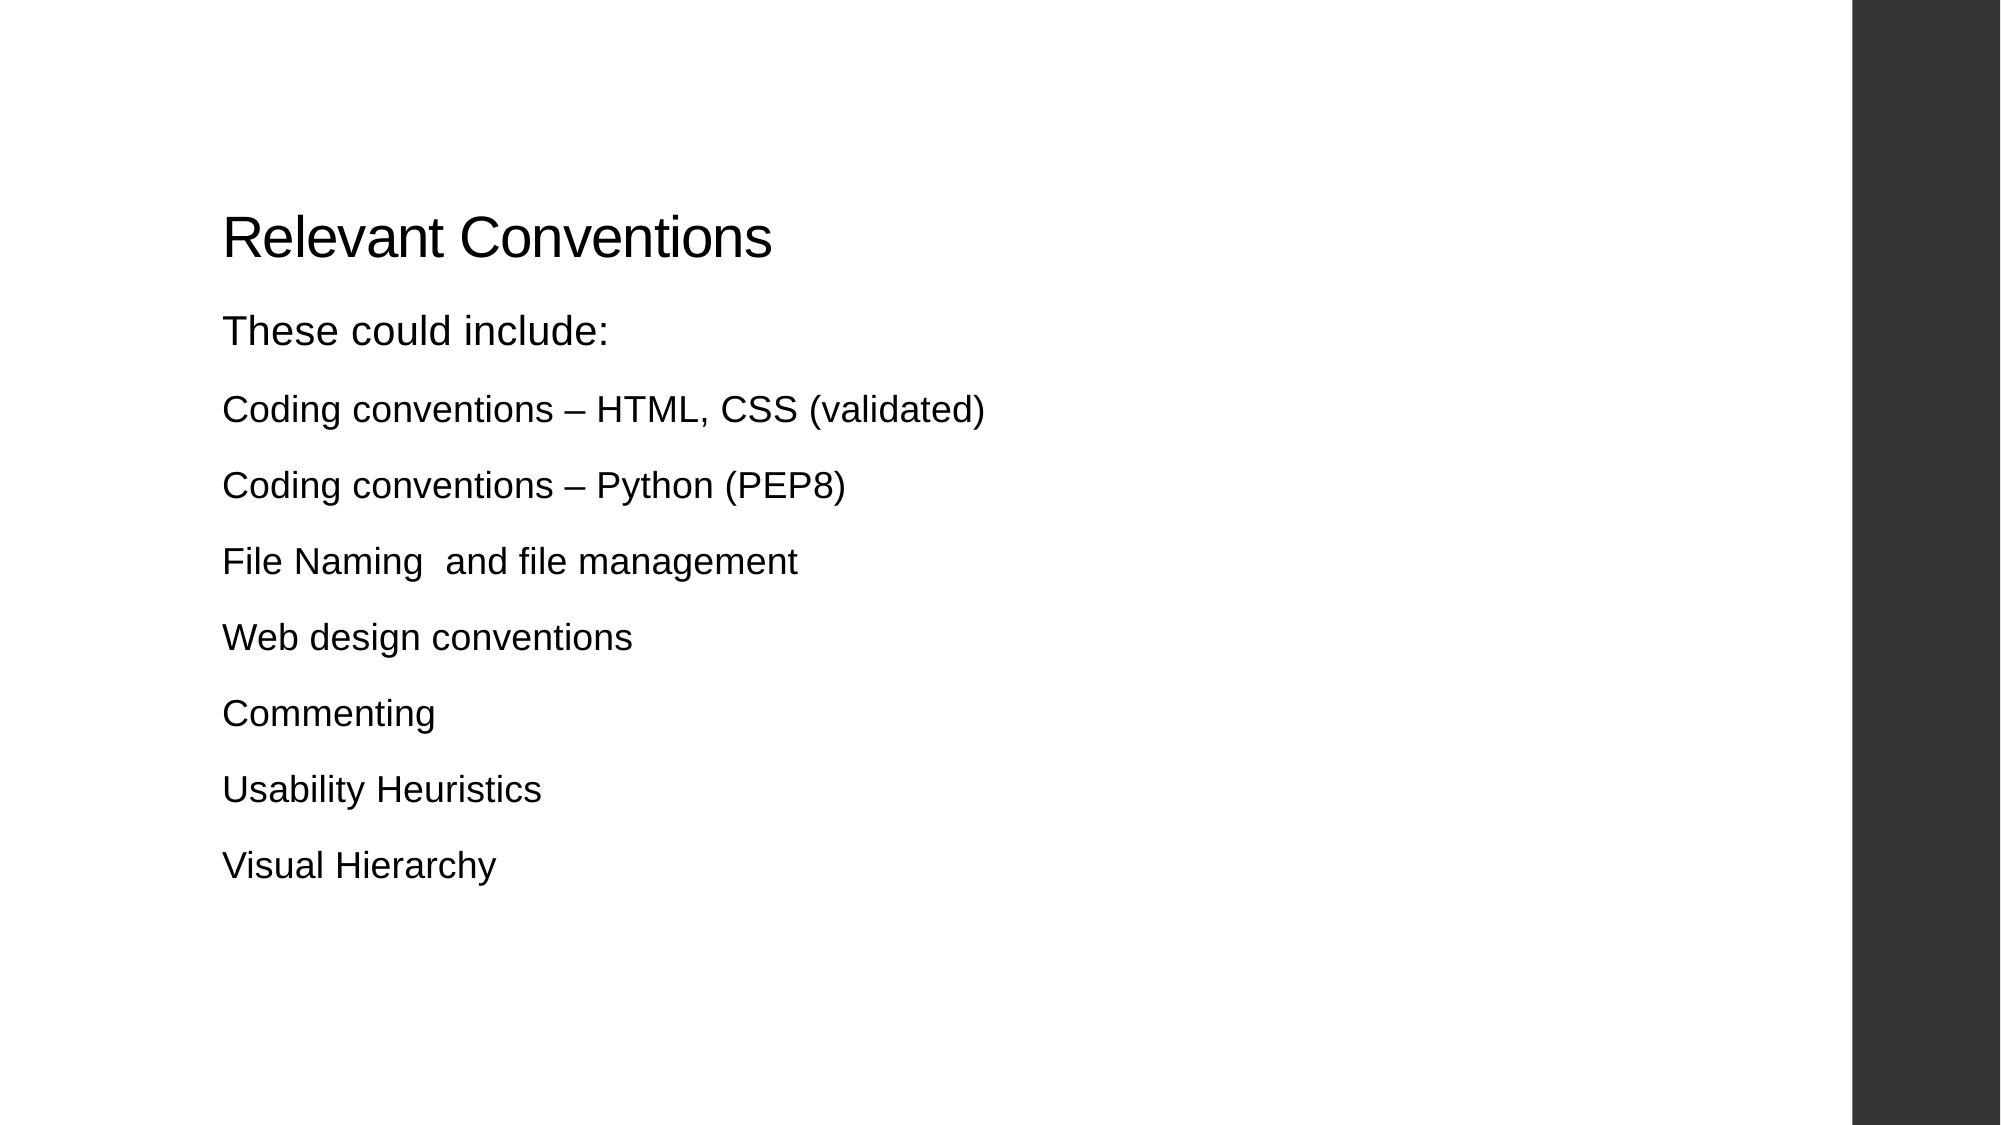

# Relevant Conventions
These could include:
Coding conventions – HTML, CSS (validated)
Coding conventions – Python (PEP8)
File Naming  and file management
Web design conventions
Commenting
Usability Heuristics
Visual Hierarchy